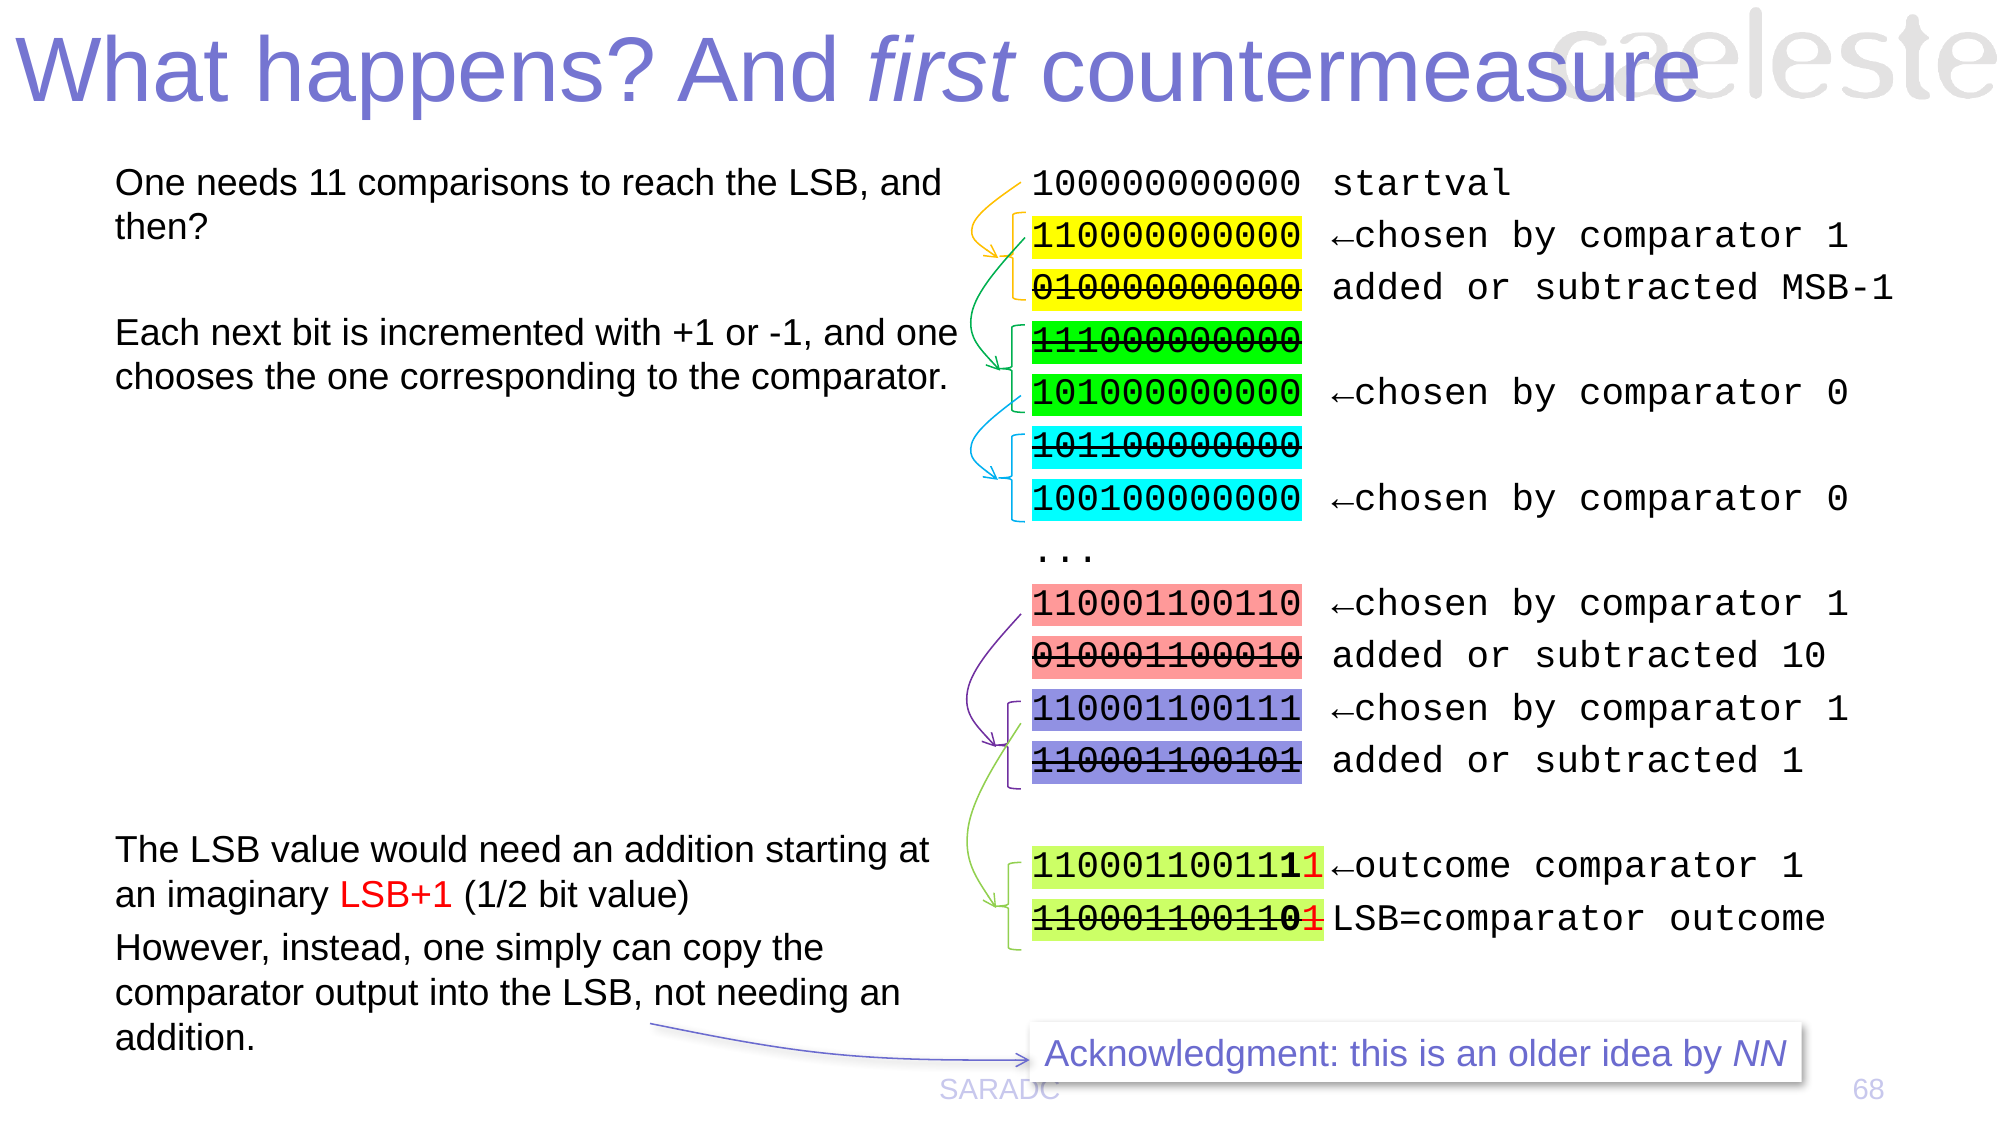

# What happens? And first countermeasure
One needs 11 comparisons to reach the LSB, and then?

Each next bit is incremented with +1 or -1, and one chooses the one corresponding to the comparator.

The LSB value would need an addition starting at an imaginary LSB+1 (1/2 bit value)
However, instead, one simply can copy the comparator output into the LSB, not needing an addition.

100000000000	startval
110000000000	←chosen by comparator 1
010000000000	added or subtracted MSB-1
111000000000
101000000000 	←chosen by comparator 0
101100000000
100100000000 	←chosen by comparator 0
...
110001100110	←chosen by comparator 1
010001100010	added or subtracted 10
110001100111	←chosen by comparator 1
110001100101	added or subtracted 1

1100011001111	←outcome comparator 1
1100011001101	LSB=comparator outcome

Acknowledgment: this is an older idea by NN

SARADC
68